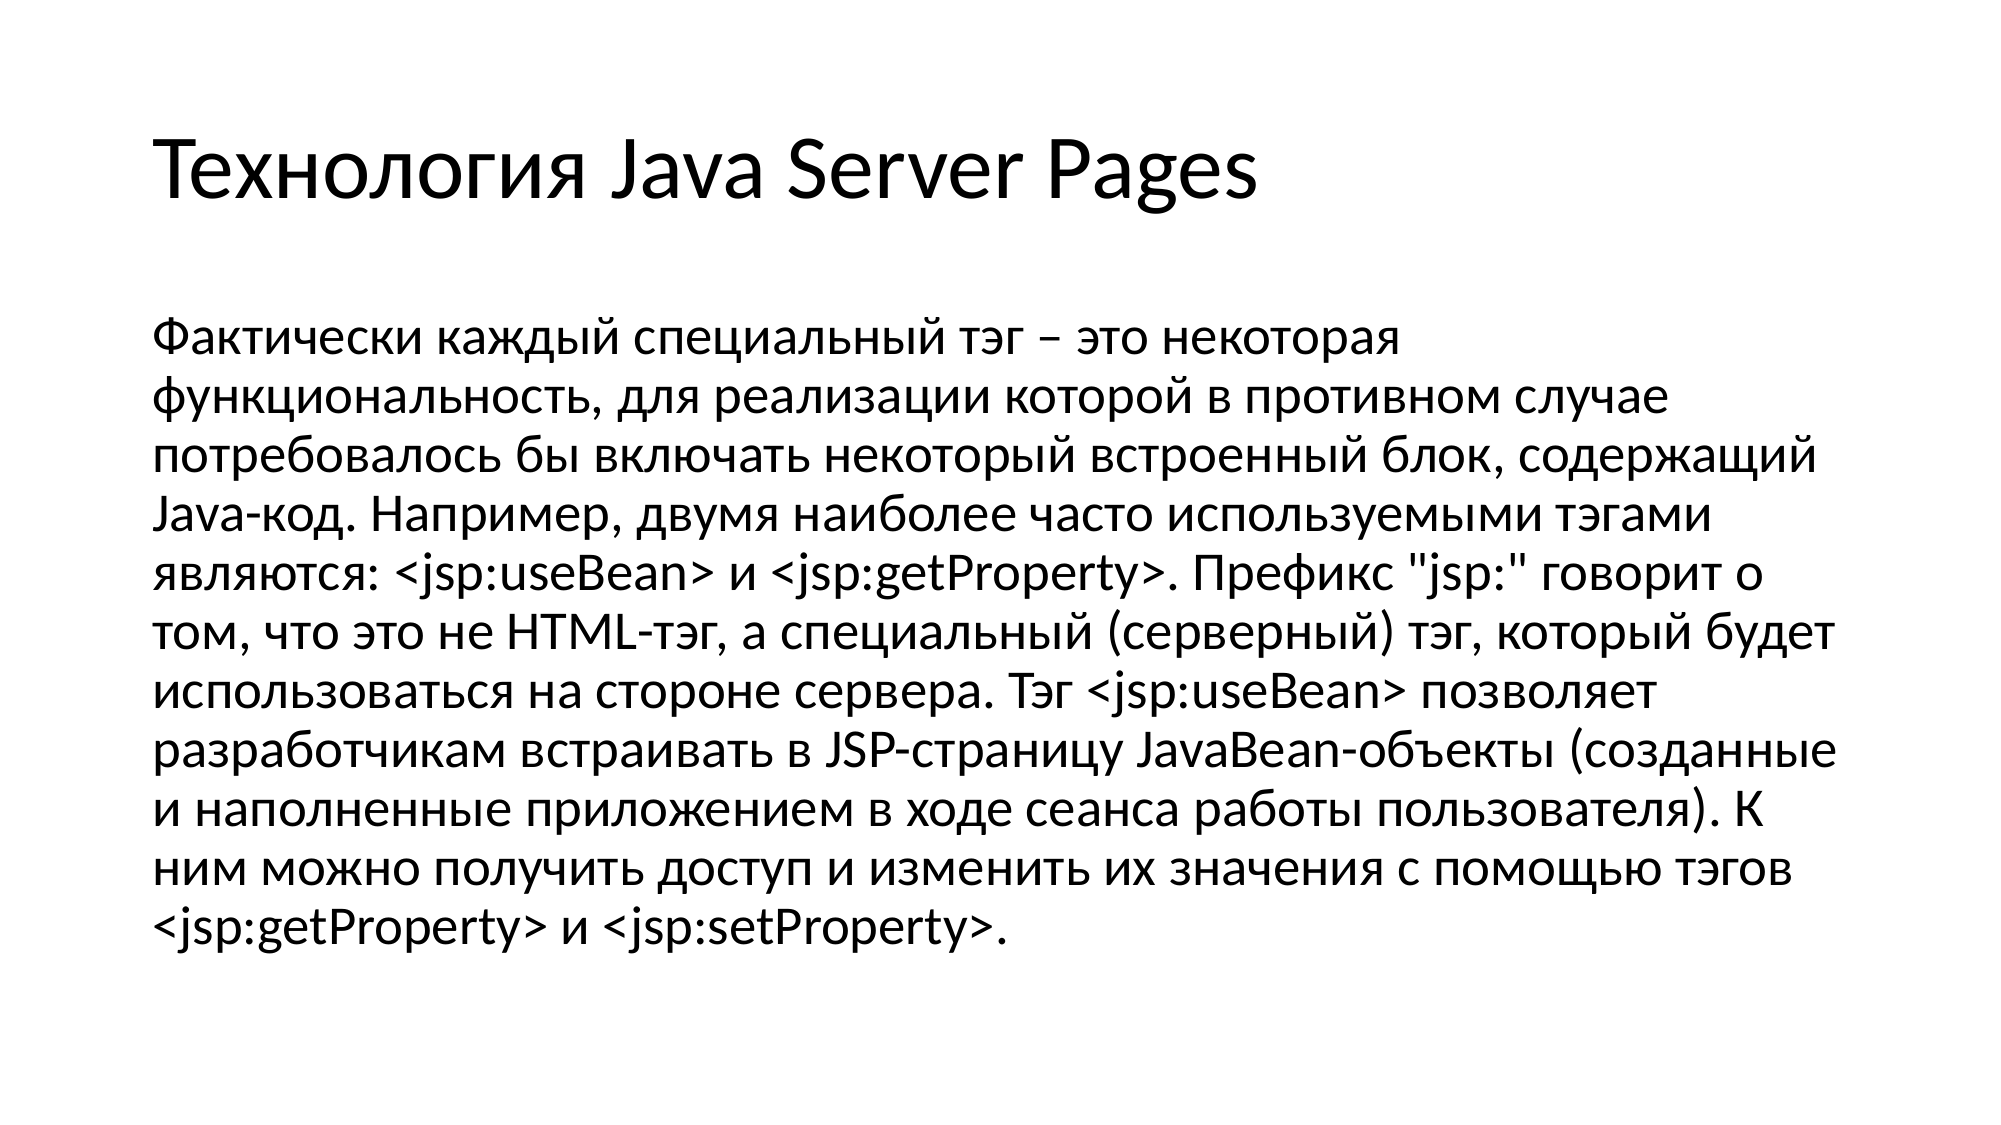

# Технология Java Server Pages
Фактически каждый специальный тэг – это некоторая функциональность, для реализации которой в противном случае потребовалось бы включать некоторый встроенный блок, содержащий Java-код. Например, двумя наиболее часто используемыми тэгами являются: <jsp:useBean> и <jsp:getProperty>. Префикс "jsp:" говорит о том, что это не HTML-тэг, а специальный (серверный) тэг, который будет использоваться на стороне сервера. Тэг <jsp:useBean> позволяет разработчикам встраивать в JSP-страницу JavaBean-объекты (созданные и наполненные приложением в ходе сеанса работы пользователя). К ним можно получить доступ и изменить их значения с помощью тэгов <jsp:getProperty> и <jsp:setProperty>.